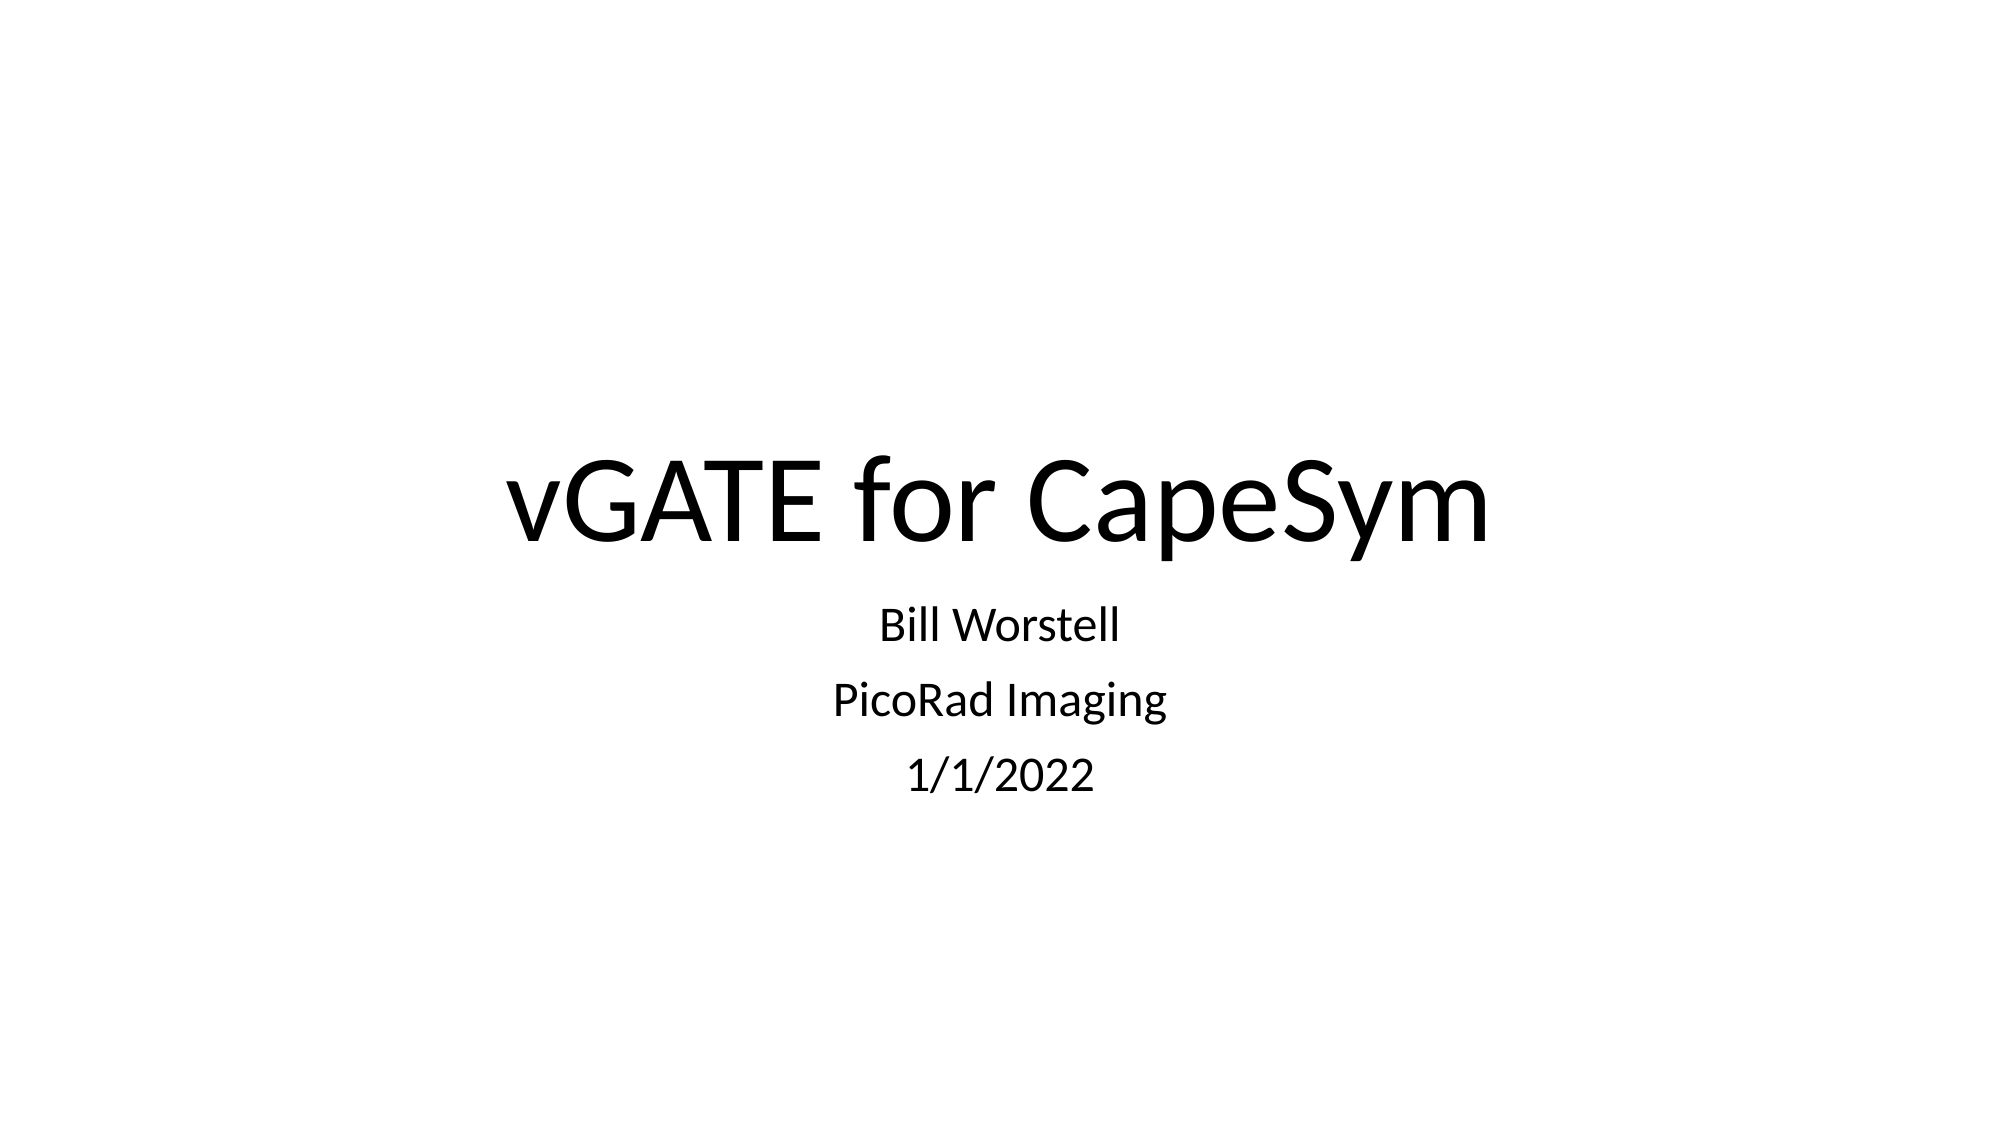

# vGATE for CapeSym
Bill Worstell
PicoRad Imaging
1/1/2022